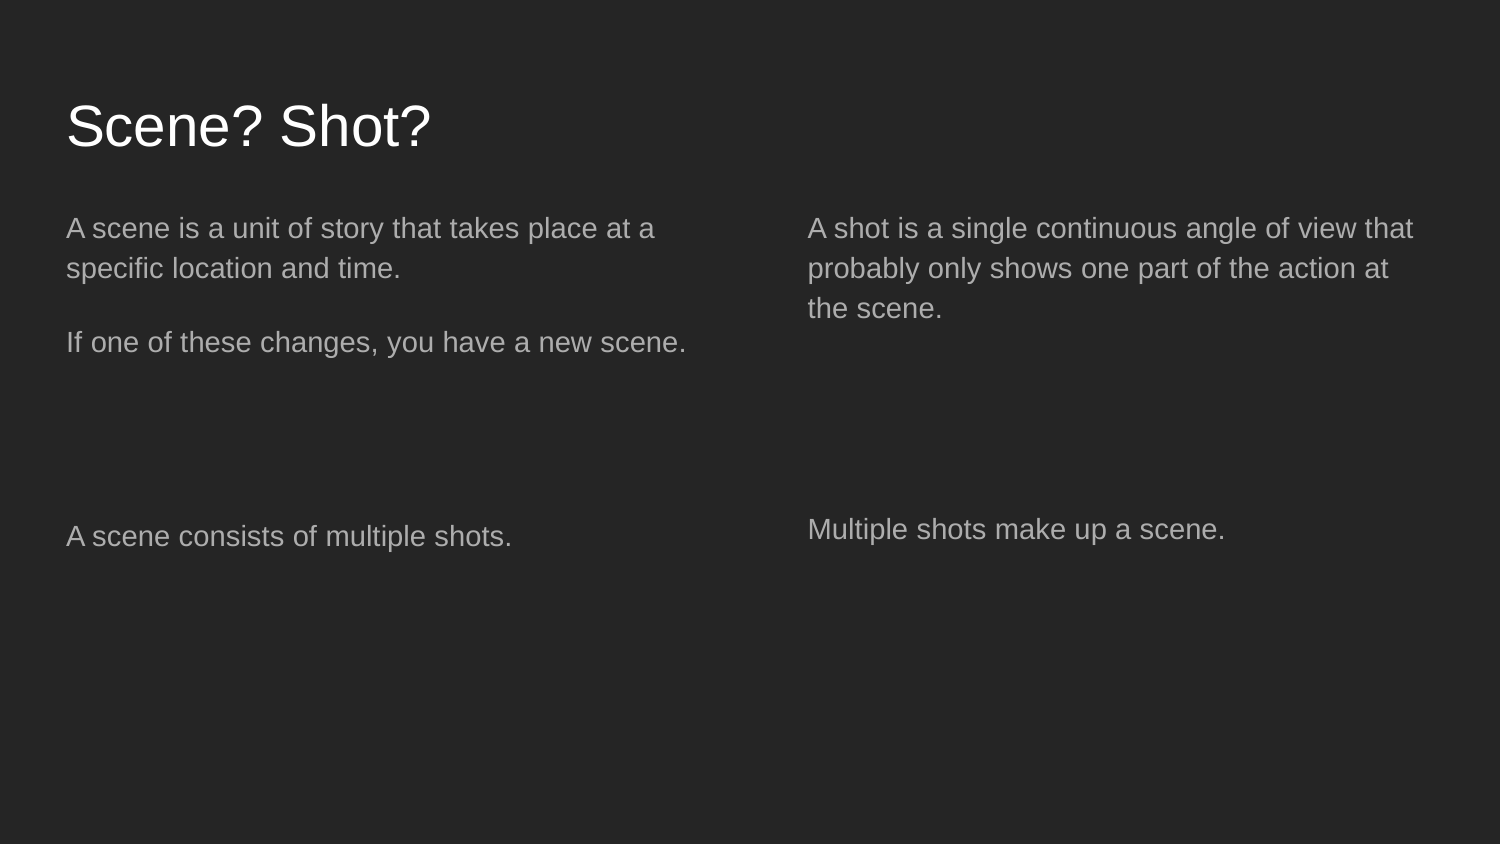

# Scene? Shot?
A scene is a unit of story that takes place at a specific location and time.
If one of these changes, you have a new scene.

A scene consists of multiple shots.
A shot is a single continuous angle of view that probably only shows one part of the action at the scene.

Multiple shots make up a scene.